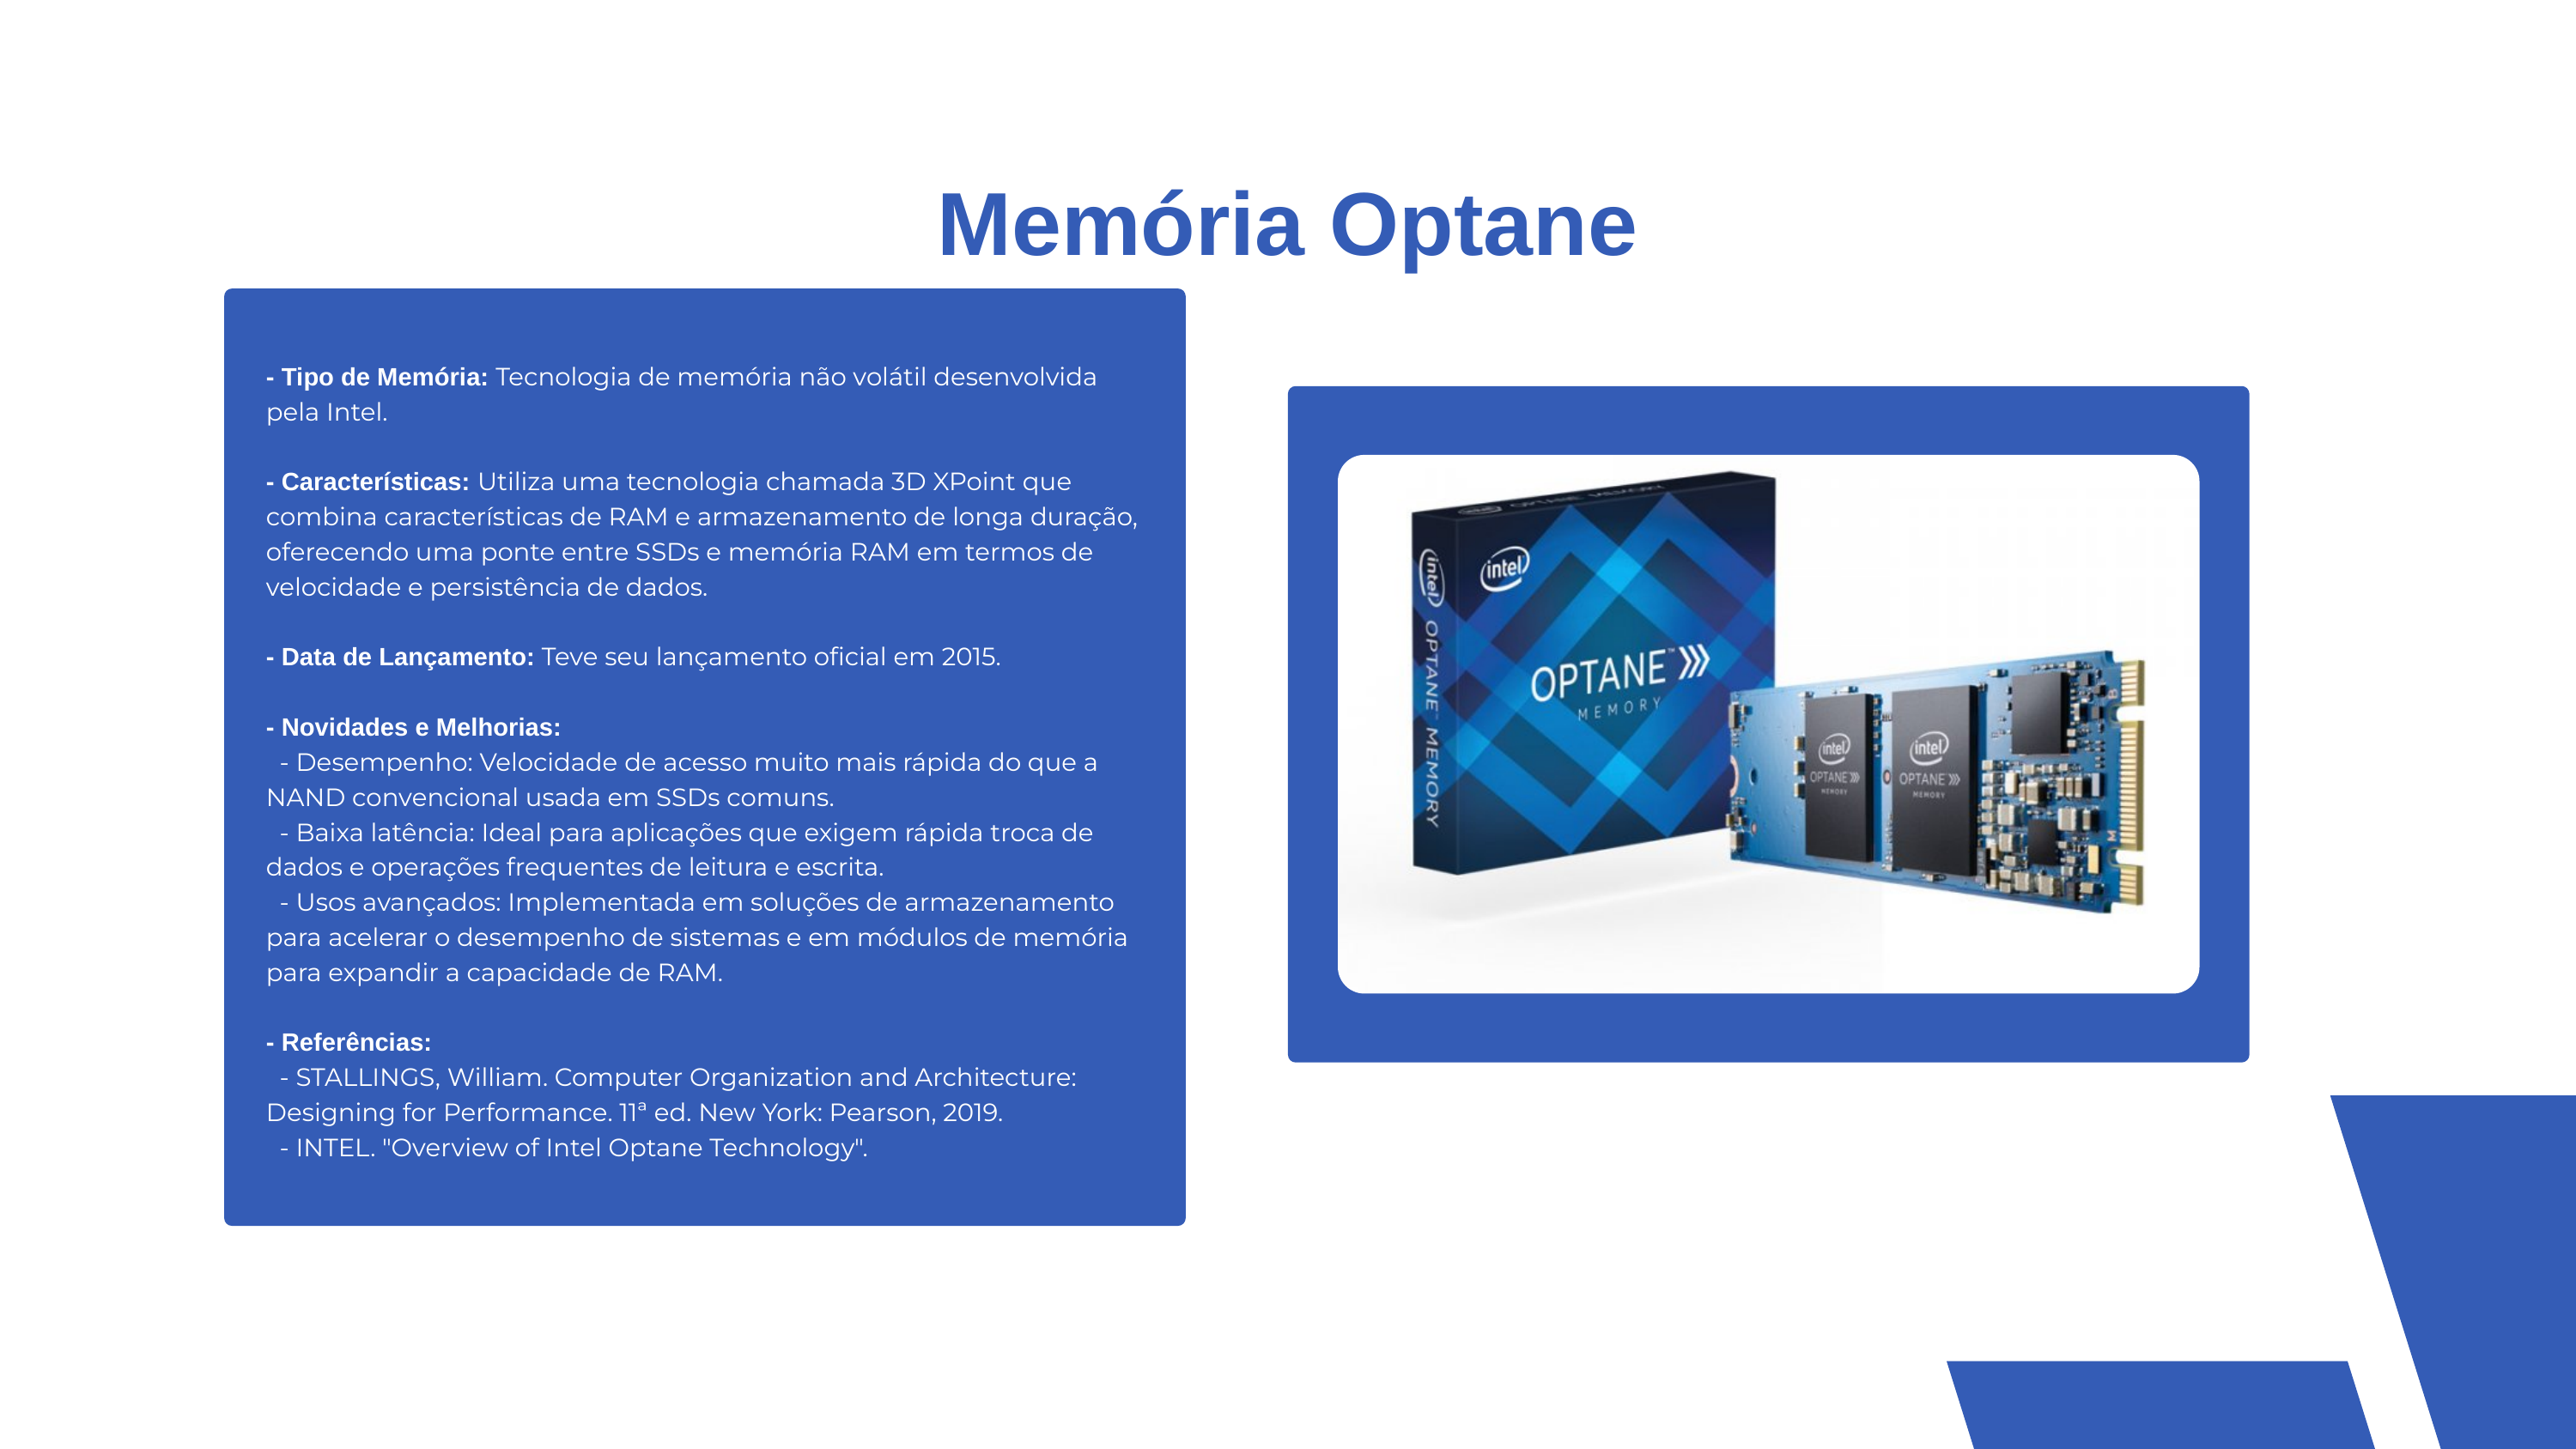

Memória Optane

- Tipo de Memória: Tecnologia de memória não volátil desenvolvida pela Intel.

- Características: Utiliza uma tecnologia chamada 3D XPoint que combina características de RAM e armazenamento de longa duração, oferecendo uma ponte entre SSDs e memória RAM em termos de velocidade e persistência de dados.

- Data de Lançamento: Teve seu lançamento oficial em 2015.

- Novidades e Melhorias:
  - Desempenho: Velocidade de acesso muito mais rápida do que a NAND convencional usada em SSDs comuns.
  - Baixa latência: Ideal para aplicações que exigem rápida troca de dados e operações frequentes de leitura e escrita.
  - Usos avançados: Implementada em soluções de armazenamento para acelerar o desempenho de sistemas e em módulos de memória para expandir a capacidade de RAM.

- Referências:
  - STALLINGS, William. Computer Organization and Architecture: Designing for Performance. 11ª ed. New York: Pearson, 2019.
  - INTEL. "Overview of Intel Optane Technology".